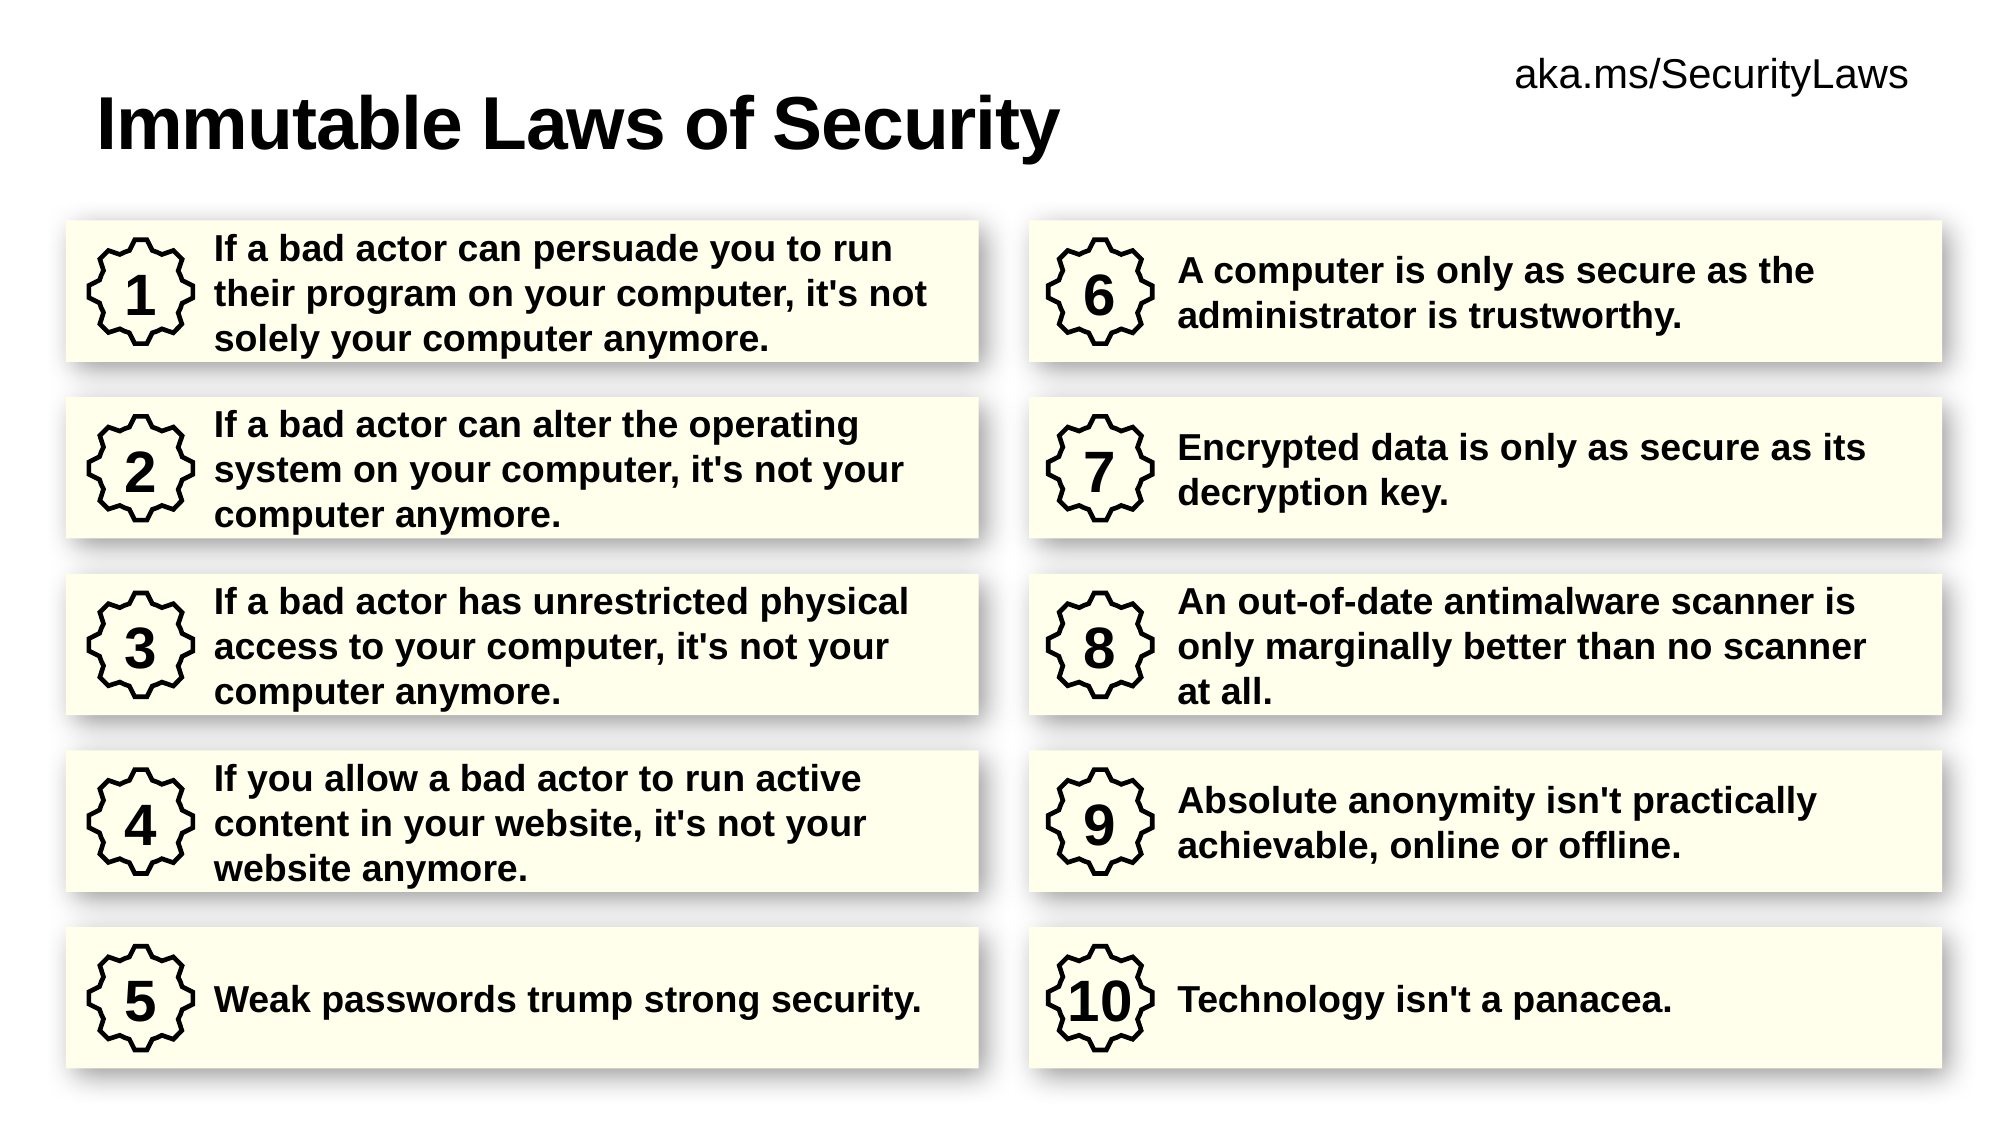

aka.ms/SecurityLaws
# Immutable Laws of Security
	If a bad actor can persuade you to run their program on your computer, it's not solely your computer anymore.
	A computer is only as secure as the administrator is trustworthy.

1

6
	If a bad actor can alter the operating system on your computer, it's not your computer anymore.
	Encrypted data is only as secure as its decryption key.

2

7
	If a bad actor has unrestricted physical access to your computer, it's not your computer anymore.
	An out-of-date antimalware scanner is only marginally better than no scanner at all.

3

8
If you allow a bad actor to run active content in your website, it's not your website anymore.
	Absolute anonymity isn't practically achievable, online or offline.

4

9
Weak passwords trump strong security.
	Technology isn't a panacea.

5

10